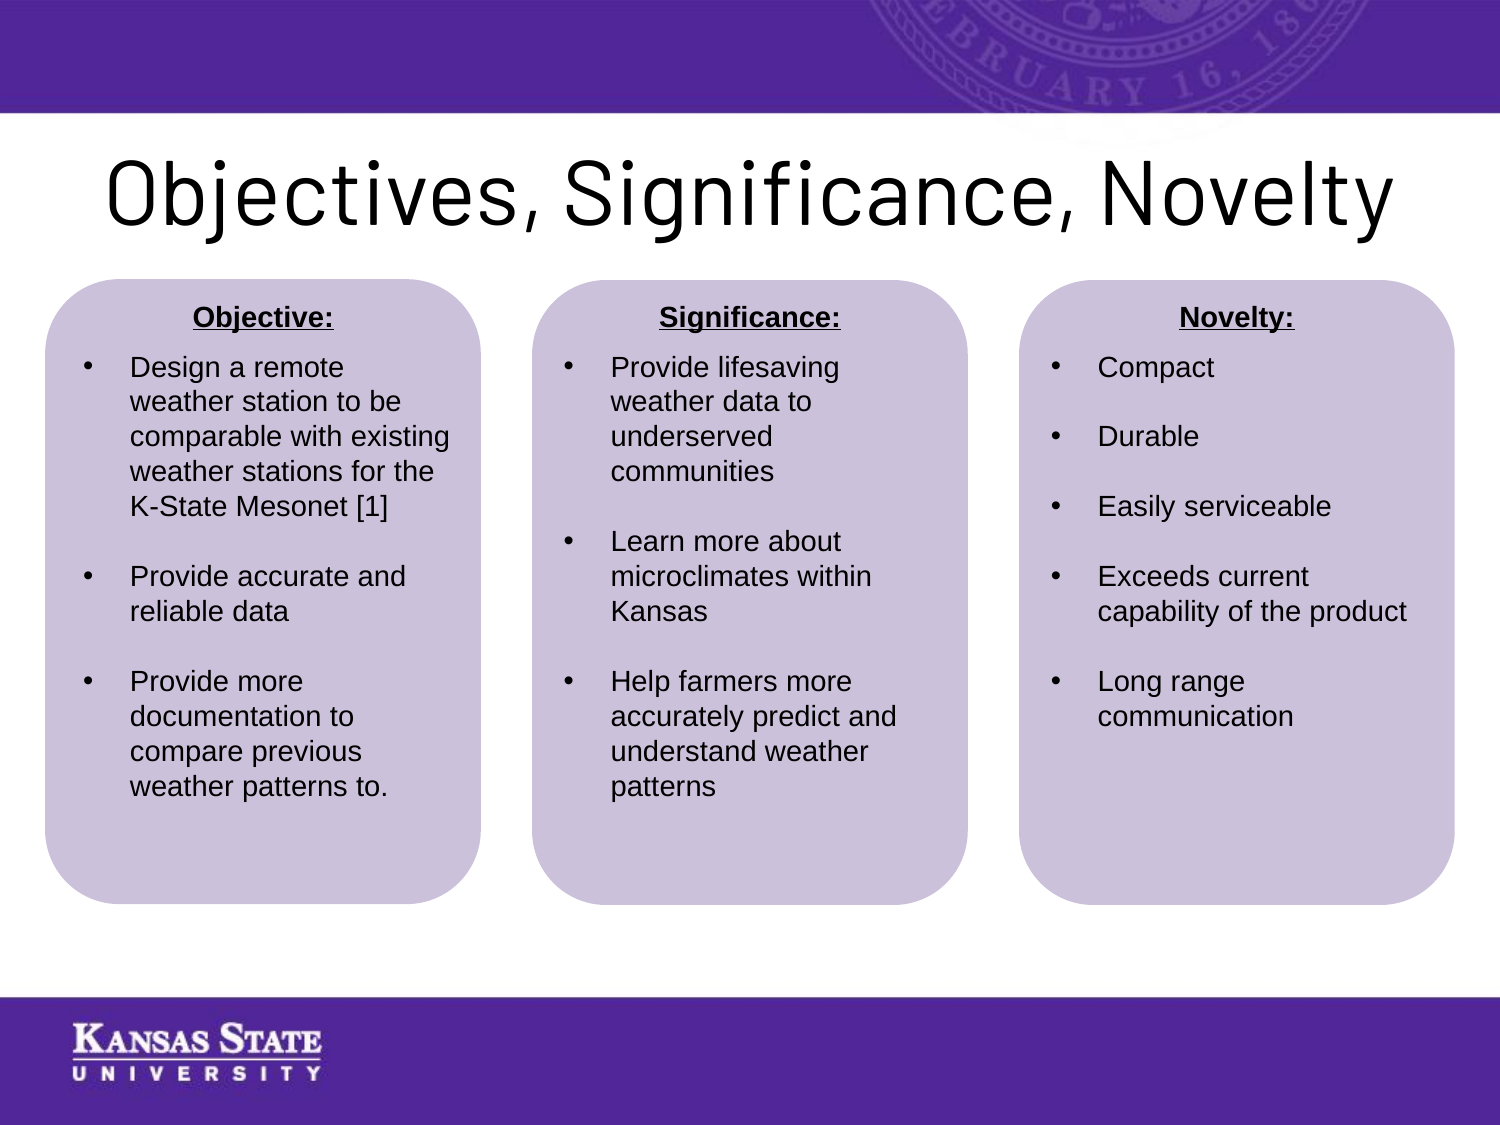

# Objectives, Significance, Novelty

Objective:
Significance:
Novelty:
Design a remote weather station to be comparable with existing weather stations for the K-State Mesonet [1]

Provide accurate and reliable data

Provide more documentation to compare previous weather patterns to.

Provide lifesaving weather data to underserved communities

Learn more about microclimates within Kansas

Help farmers more accurately predict and understand weather patterns

Compact

Durable

Easily serviceable

Exceeds current capability of the product

Long range communication